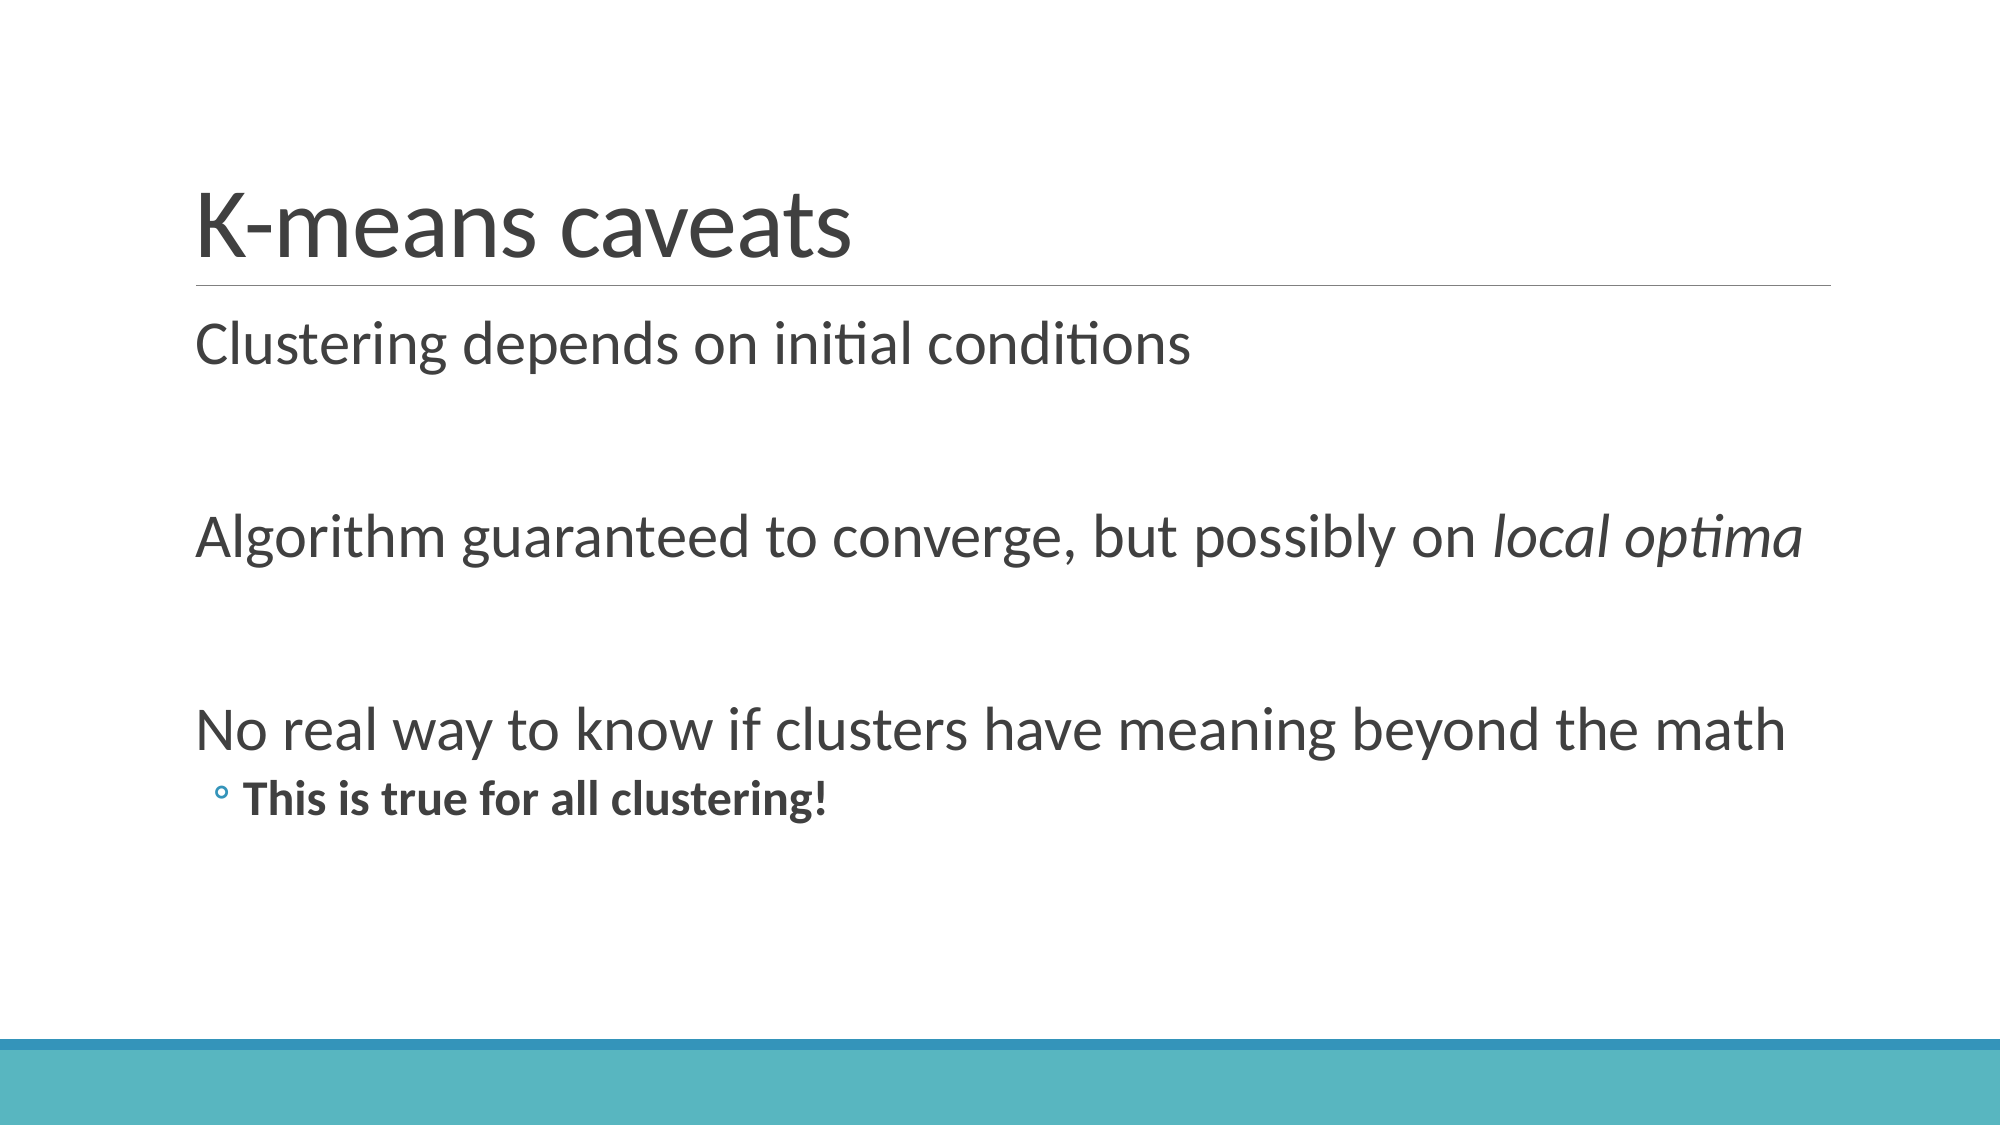

# K-means caveats
Clustering depends on initial conditions

Algorithm guaranteed to converge, but possibly on local optima

No real way to know if clusters have meaning beyond the math
This is true for all clustering!